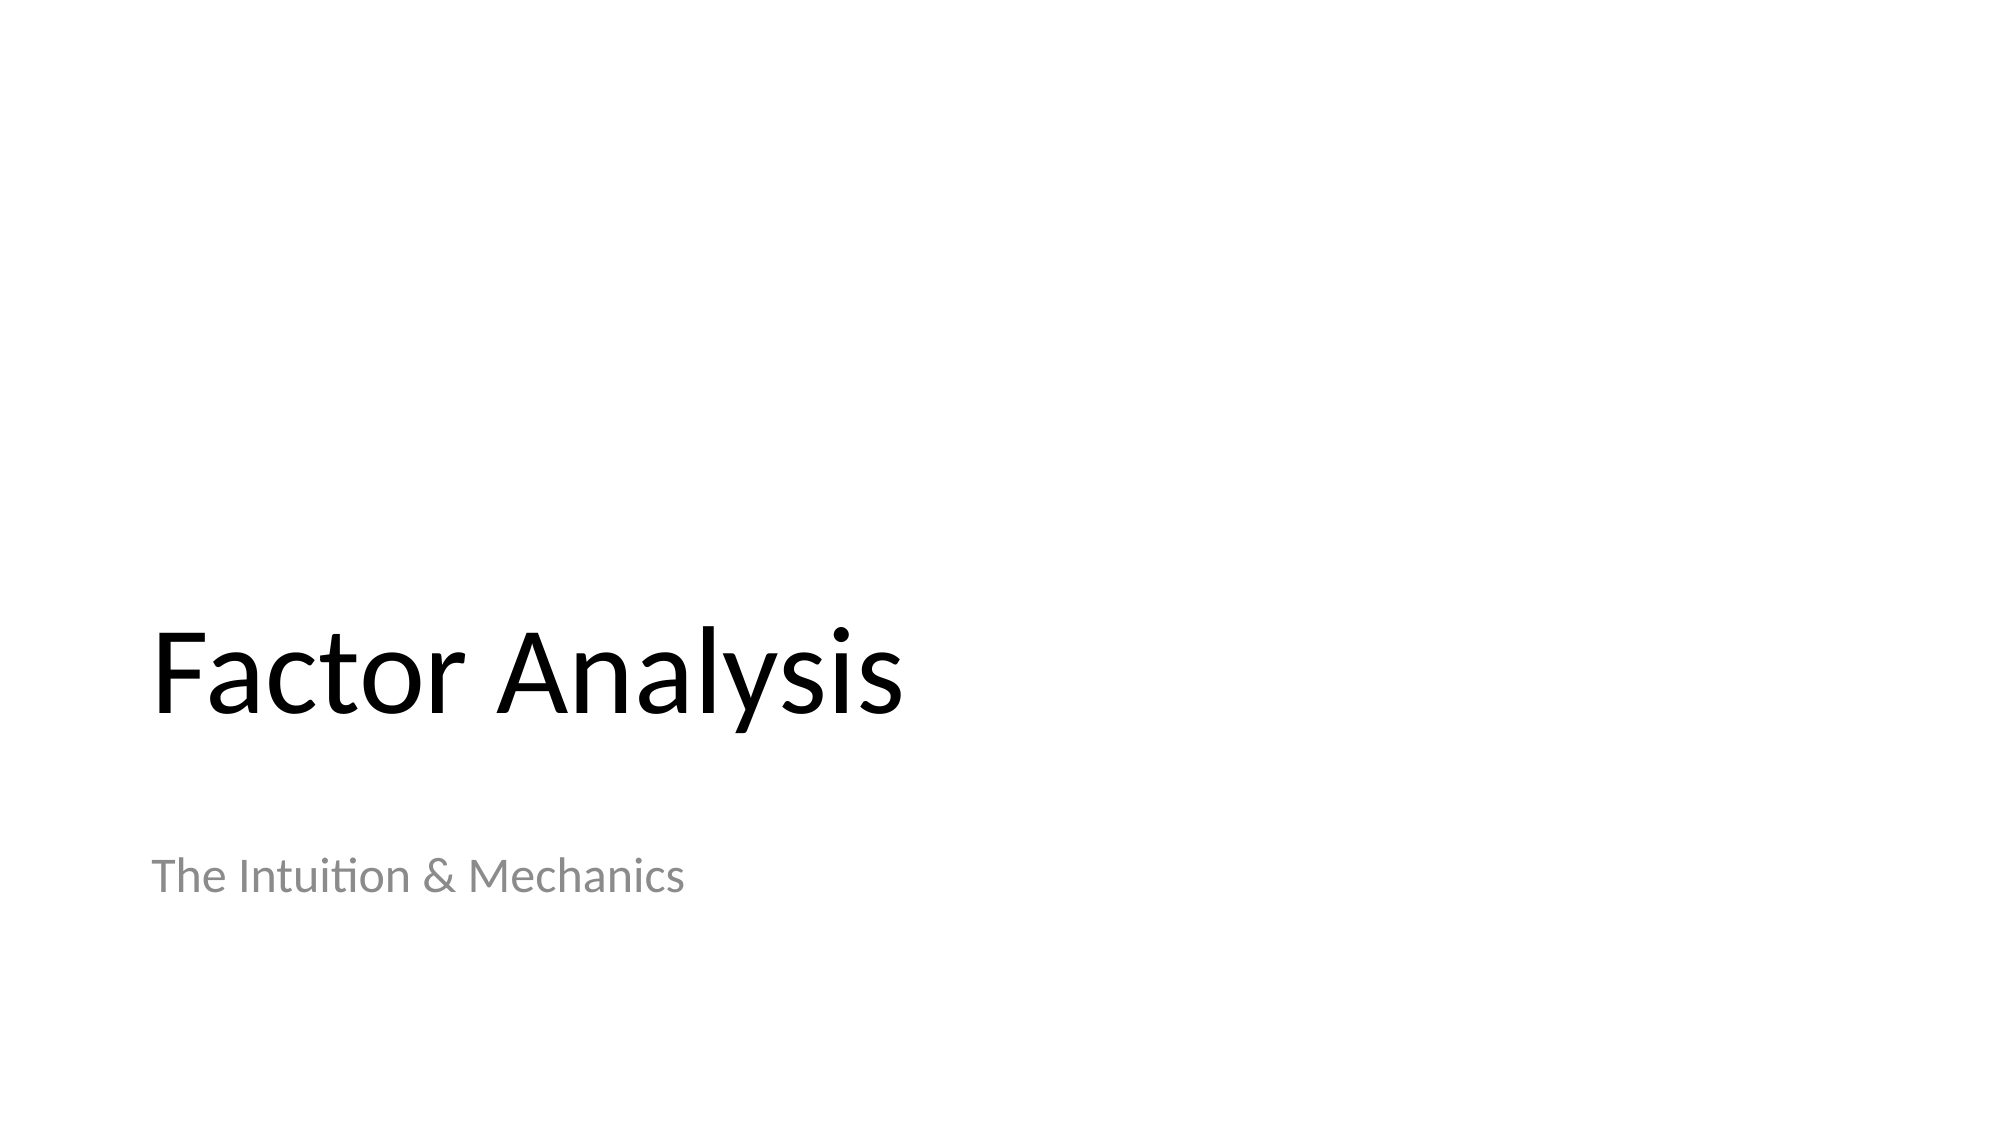

# Factor Analysis
The Intuition & Mechanics